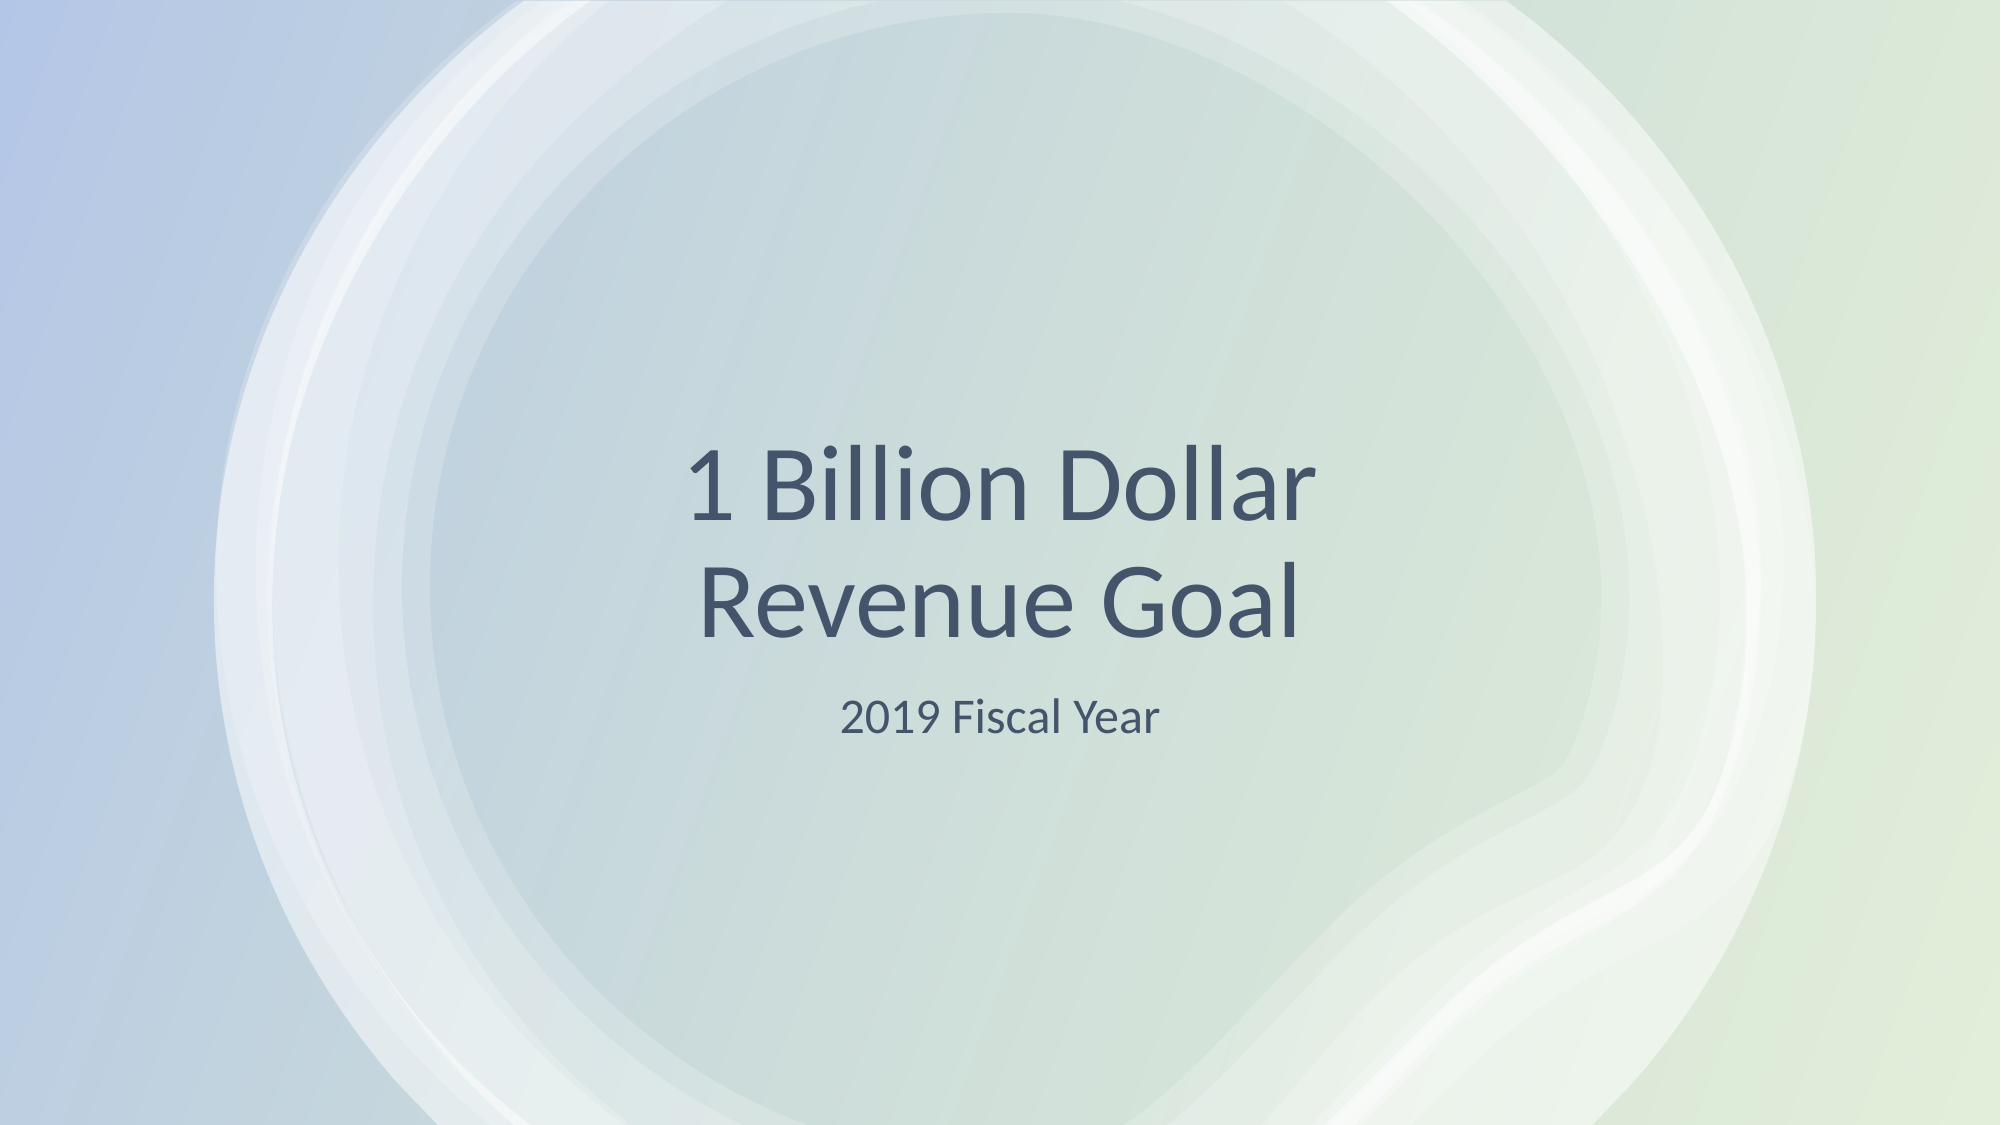

# 1 Billion Dollar Revenue Goal
2019 Fiscal Year